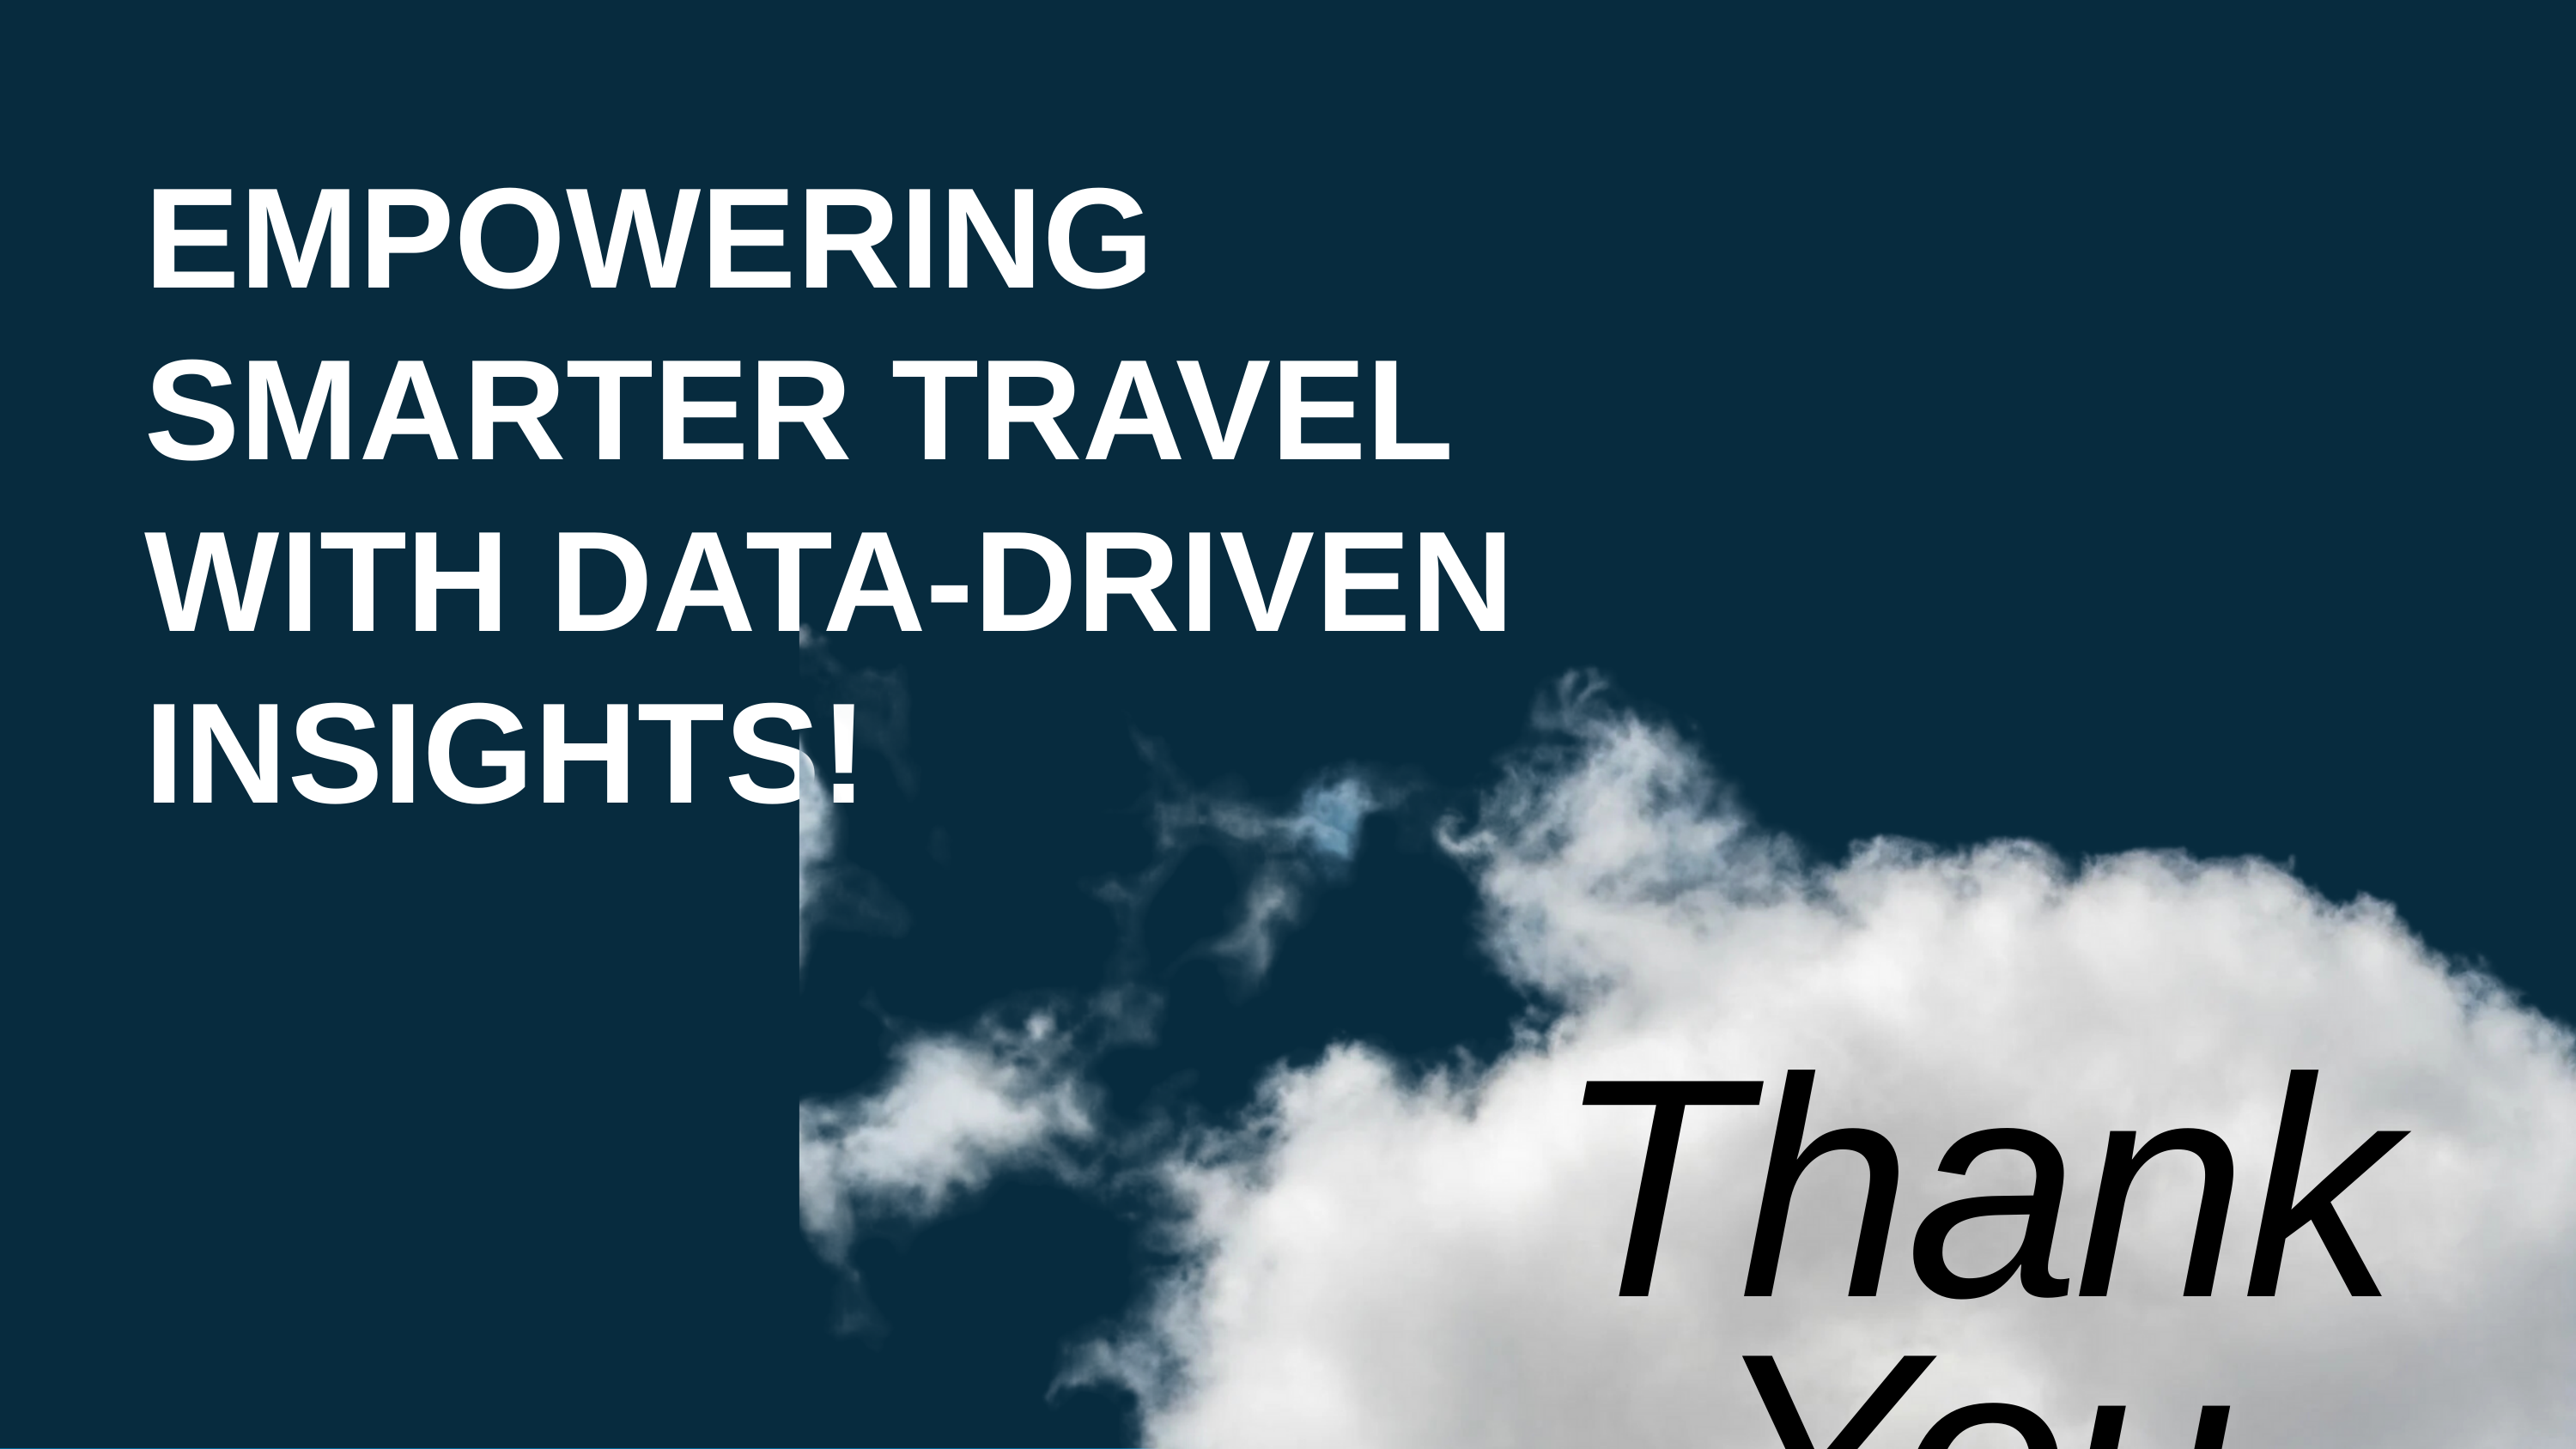

EMPOWERING SMARTER TRAVEL WITH DATA-DRIVEN INSIGHTS!

Thank You